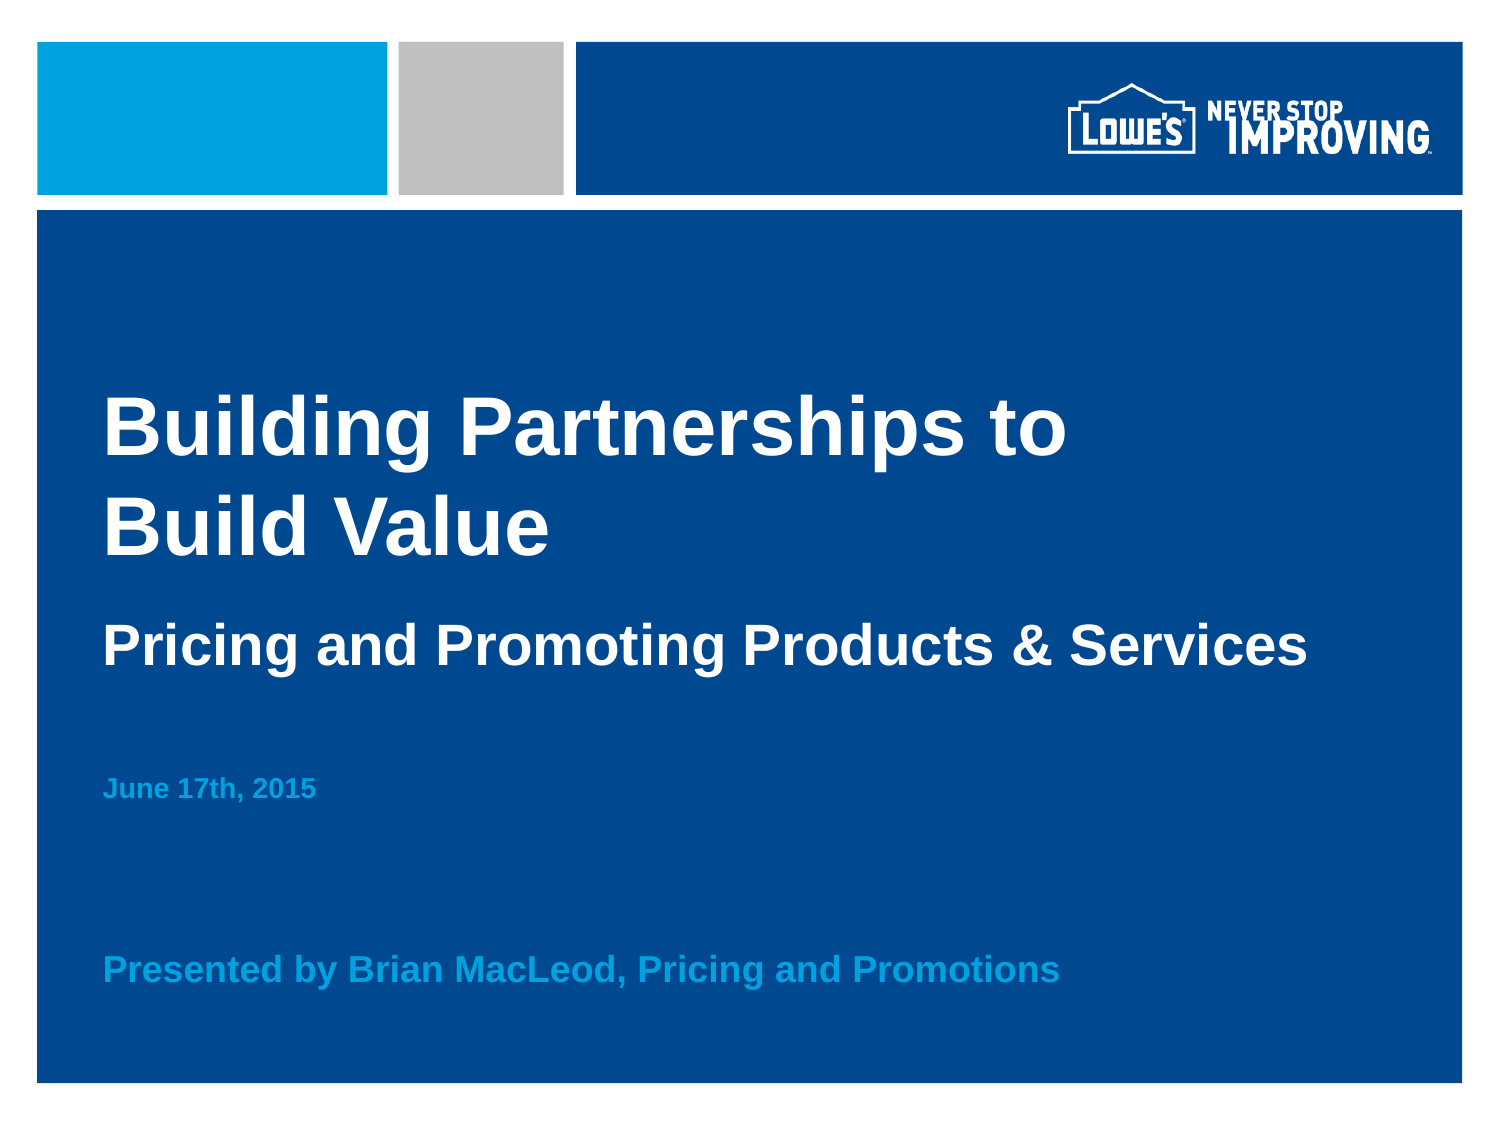

# Building Partnerships to Build Value Pricing and Promoting Products & Services
June 17th, 2015

  Presented by Brian MacLeod, Pricing and Promotions